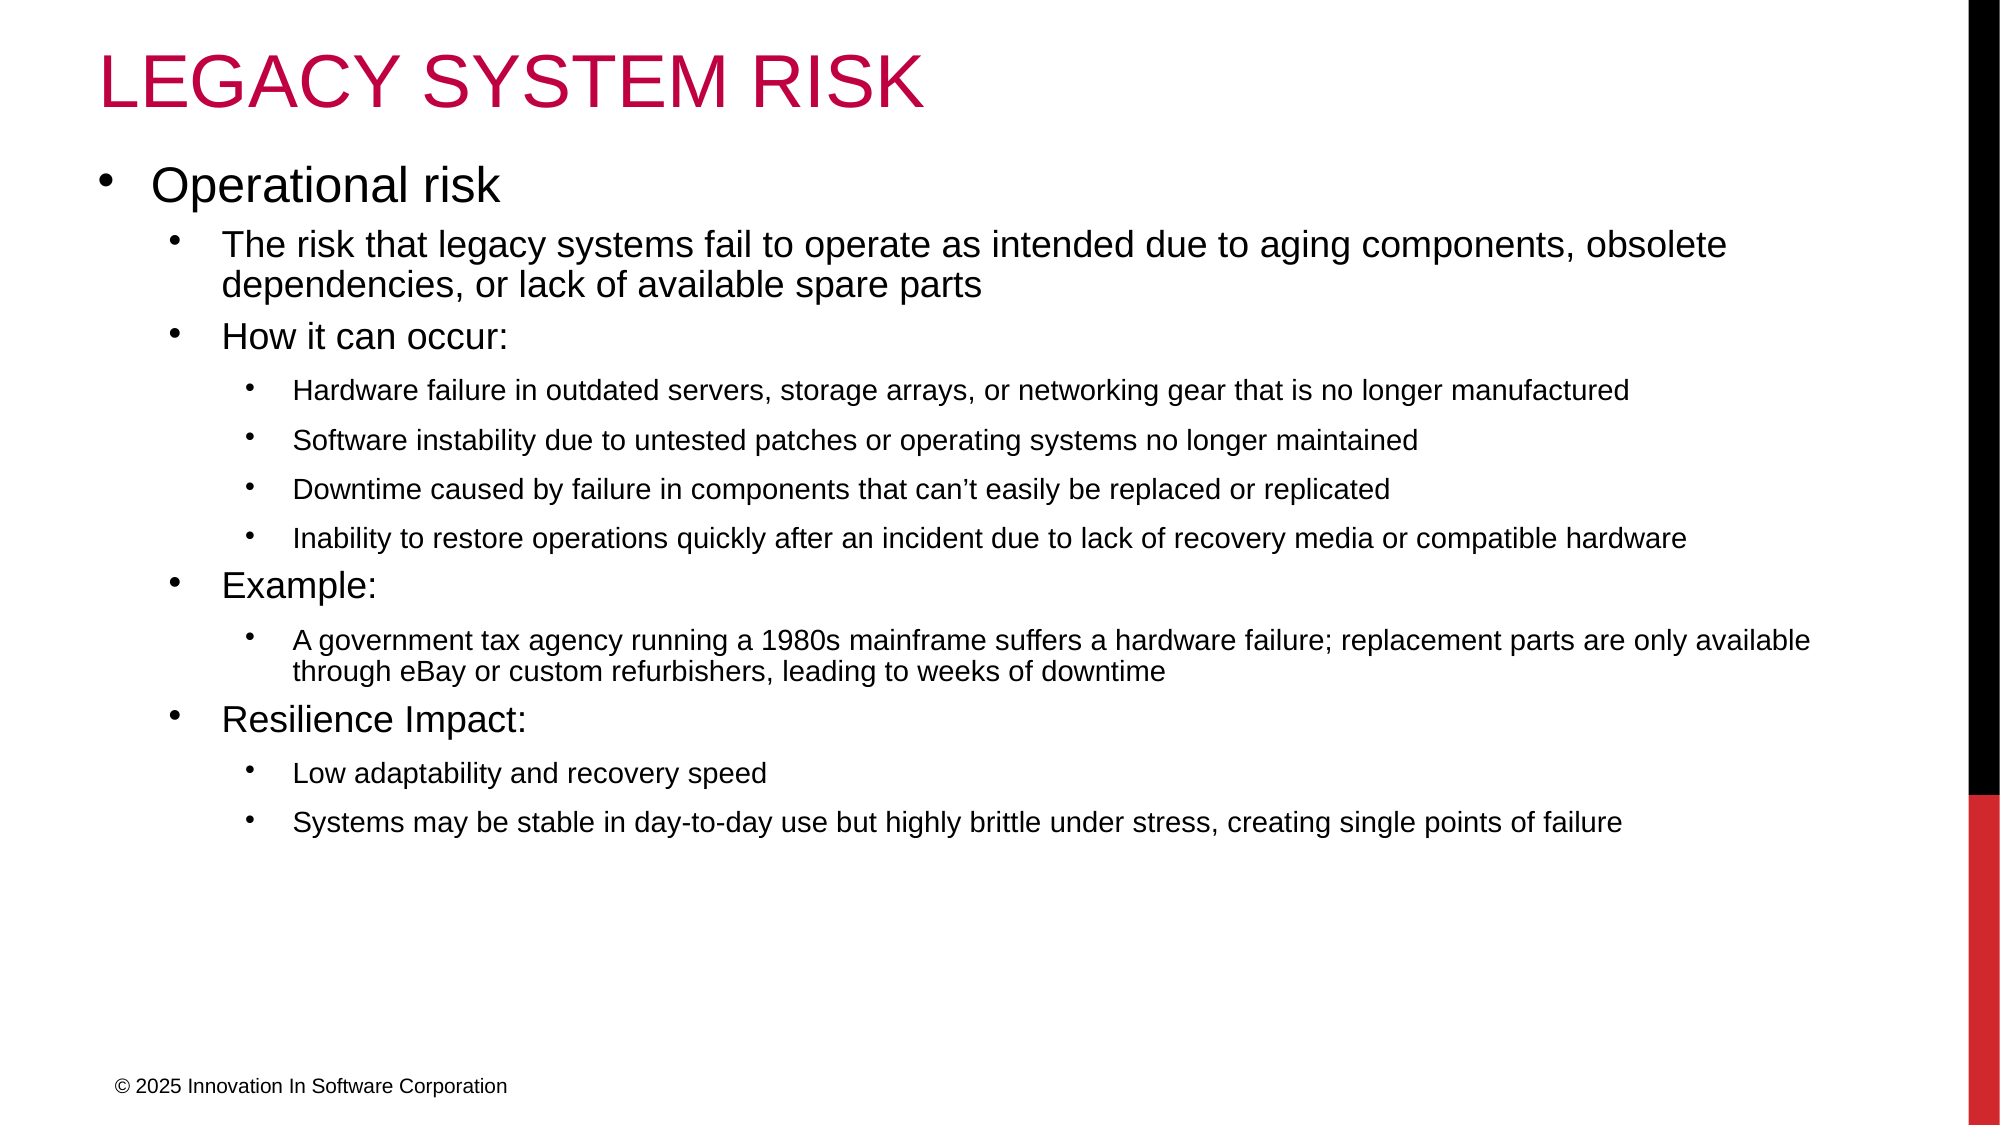

# Legacy system risk
Operational risk
The risk that legacy systems fail to operate as intended due to aging components, obsolete dependencies, or lack of available spare parts
How it can occur:
Hardware failure in outdated servers, storage arrays, or networking gear that is no longer manufactured
Software instability due to untested patches or operating systems no longer maintained
Downtime caused by failure in components that can’t easily be replaced or replicated
Inability to restore operations quickly after an incident due to lack of recovery media or compatible hardware
Example:
A government tax agency running a 1980s mainframe suffers a hardware failure; replacement parts are only available through eBay or custom refurbishers, leading to weeks of downtime
Resilience Impact:
Low adaptability and recovery speed
Systems may be stable in day-to-day use but highly brittle under stress, creating single points of failure
© 2025 Innovation In Software Corporation